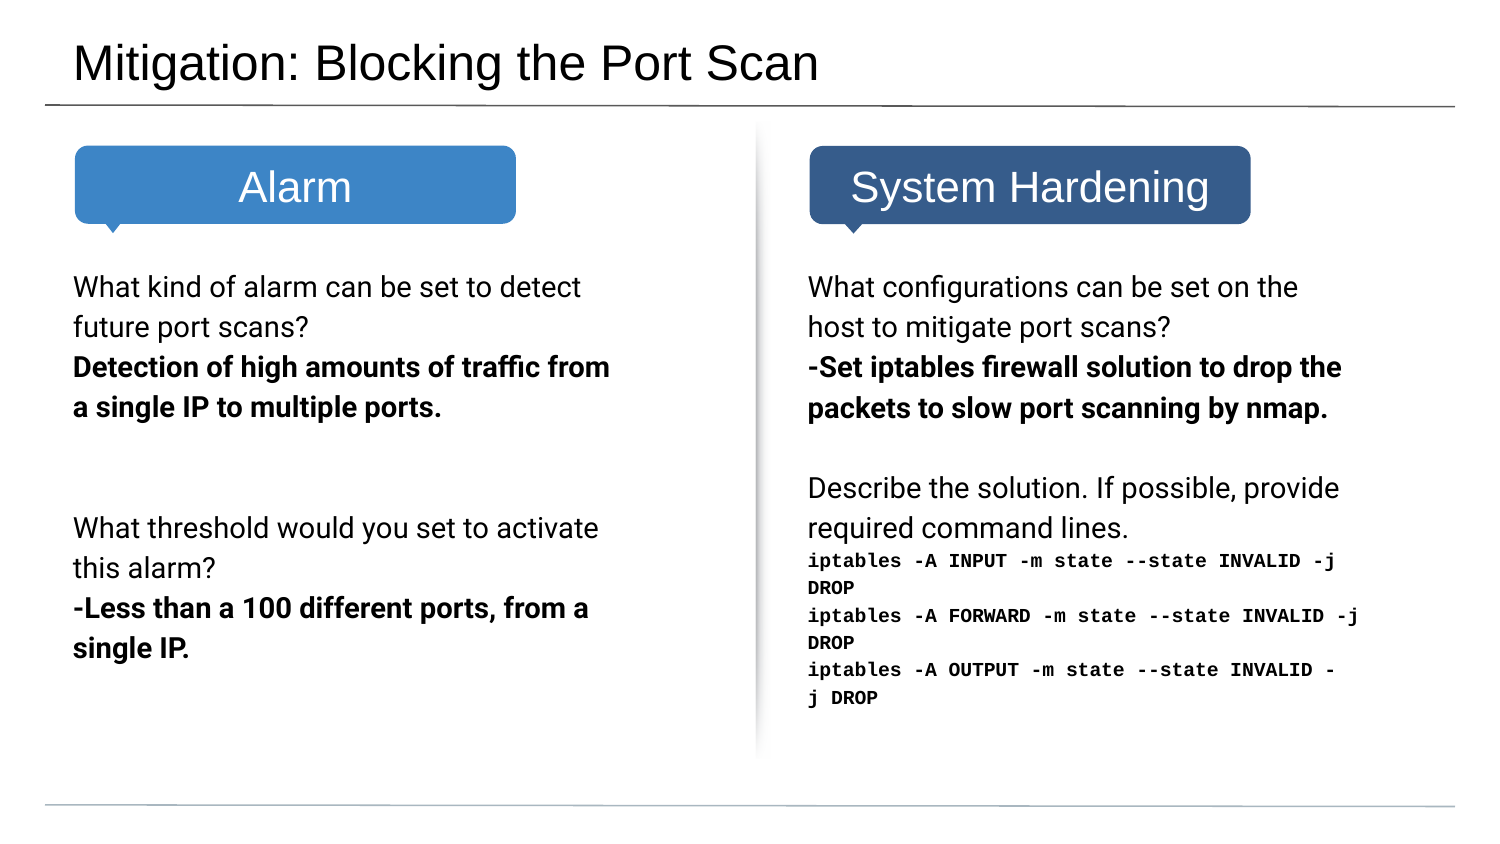

# Mitigation: Blocking the Port Scan
What kind of alarm can be set to detect future port scans?
Detection of high amounts of traffic from a single IP to multiple ports.

What threshold would you set to activate this alarm?
-Less than a 100 different ports, from a single IP.
What configurations can be set on the host to mitigate port scans?
-Set iptables firewall solution to drop the packets to slow port scanning by nmap.

Describe the solution. If possible, provide required command lines.
iptables -A INPUT -m state --state INVALID -j DROP
iptables -A FORWARD -m state --state INVALID -j DROP
iptables -A OUTPUT -m state --state INVALID -j DROP